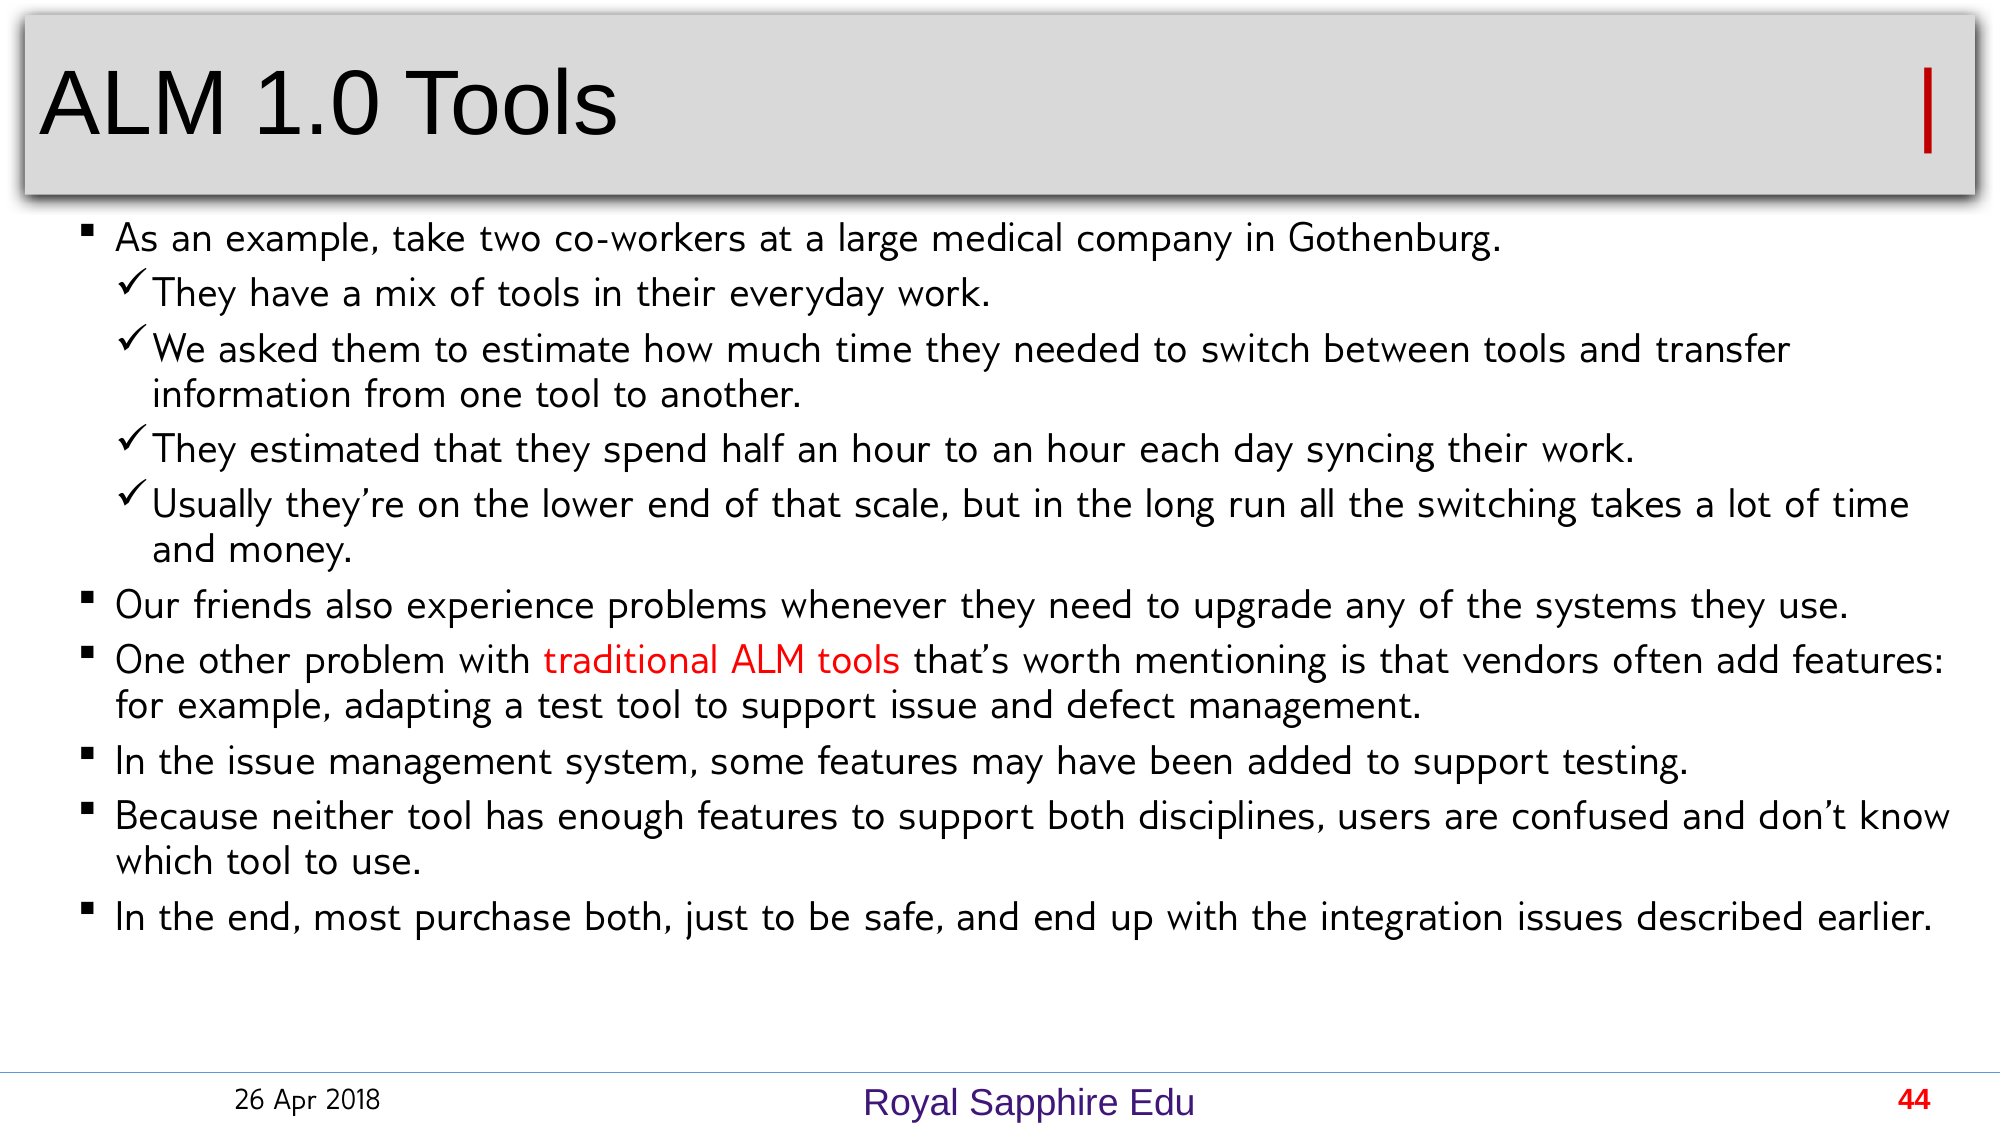

# ALM 1.0 Tools									   |
As an example, take two co-workers at a large medical company in Gothenburg.
They have a mix of tools in their everyday work.
We asked them to estimate how much time they needed to switch between tools and transfer information from one tool to another.
They estimated that they spend half an hour to an hour each day syncing their work.
Usually they’re on the lower end of that scale, but in the long run all the switching takes a lot of time and money.
Our friends also experience problems whenever they need to upgrade any of the systems they use.
One other problem with traditional ALM tools that’s worth mentioning is that vendors often add features: for example, adapting a test tool to support issue and defect management.
In the issue management system, some features may have been added to support testing.
Because neither tool has enough features to support both disciplines, users are confused and don’t know which tool to use.
In the end, most purchase both, just to be safe, and end up with the integration issues described earlier.
26 Apr 2018
44